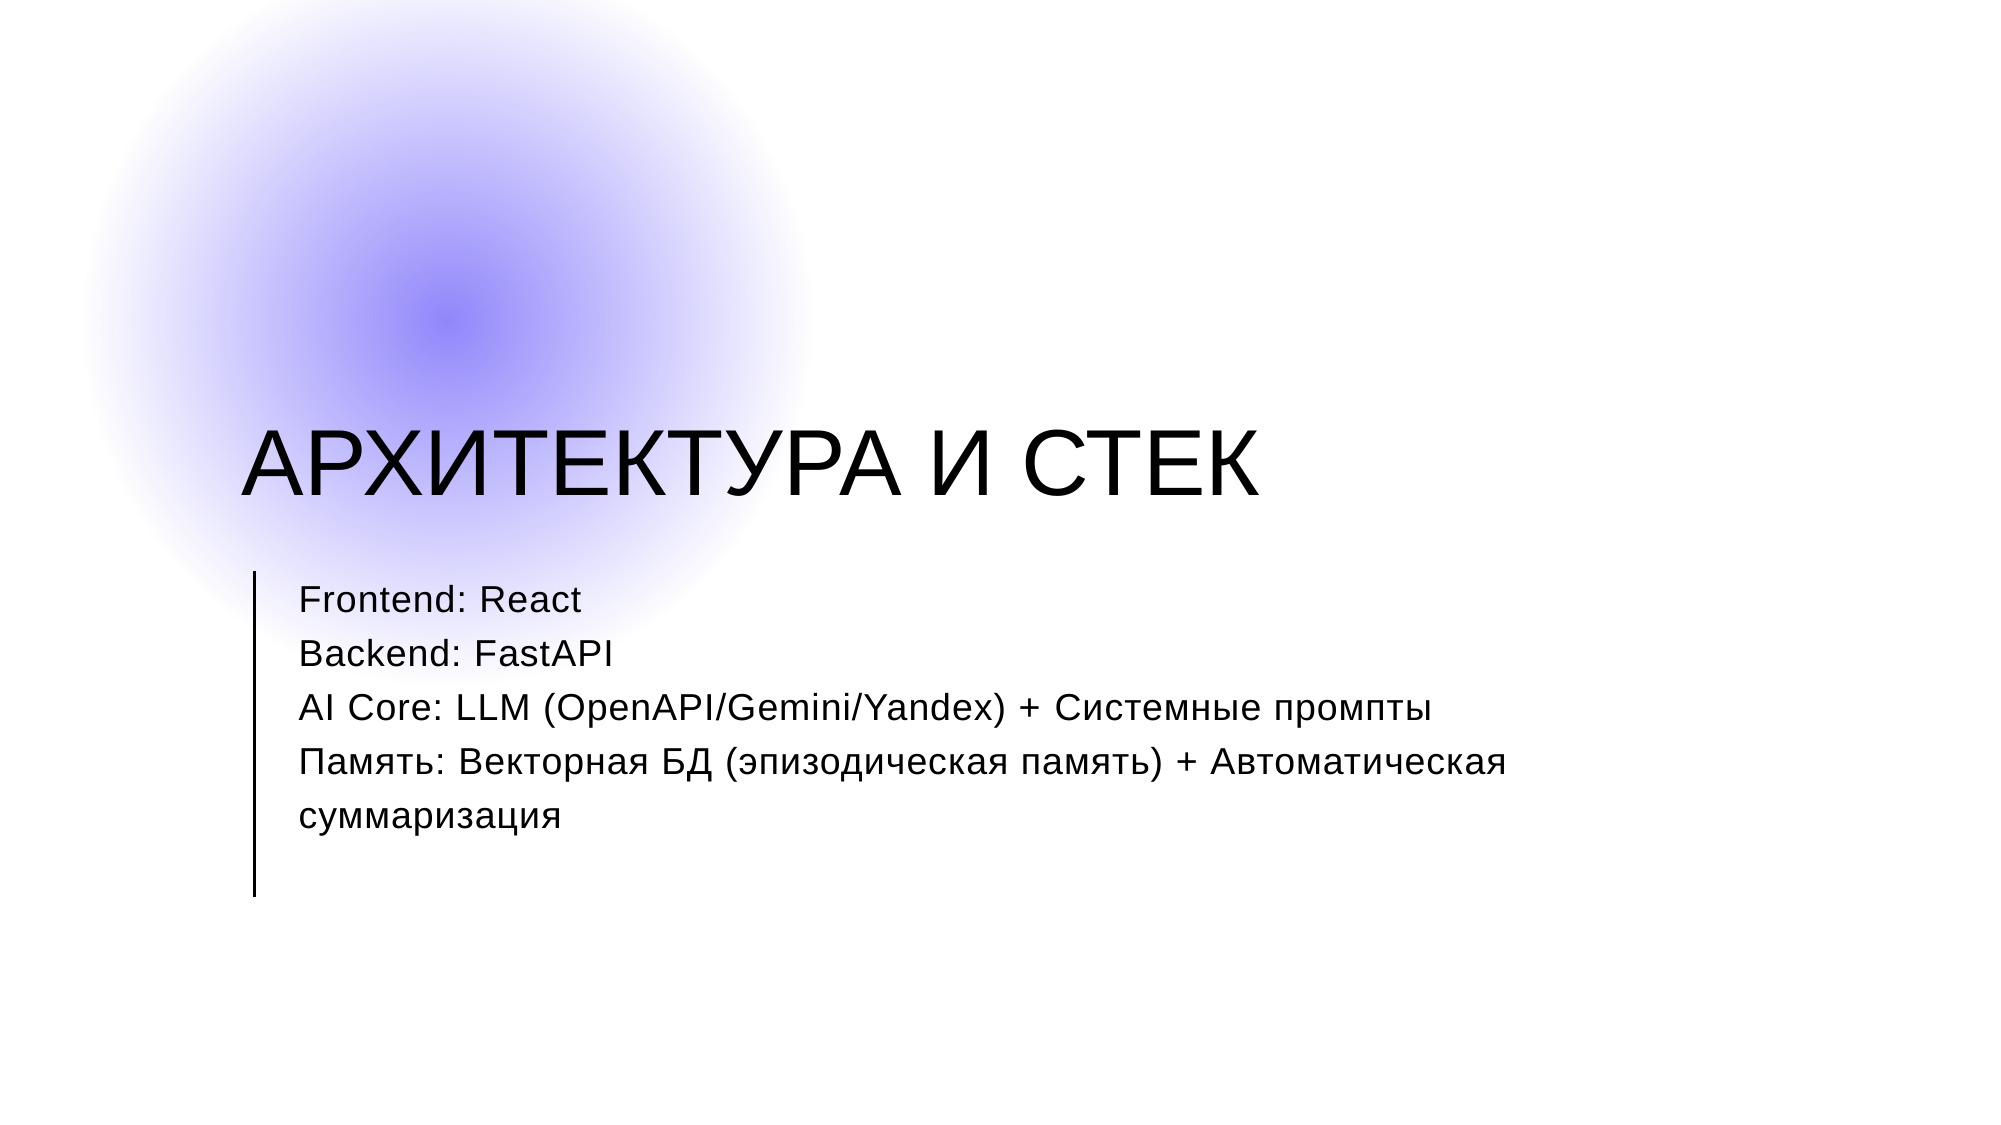

Архитектура и стек
# Frontend: React
Backend: FastAPI
AI Core: LLM (OpenAPI/Gemini/Yandex) + Системные промпты
Память: Векторная БД (эпизодическая память) + Автоматическая суммаризация